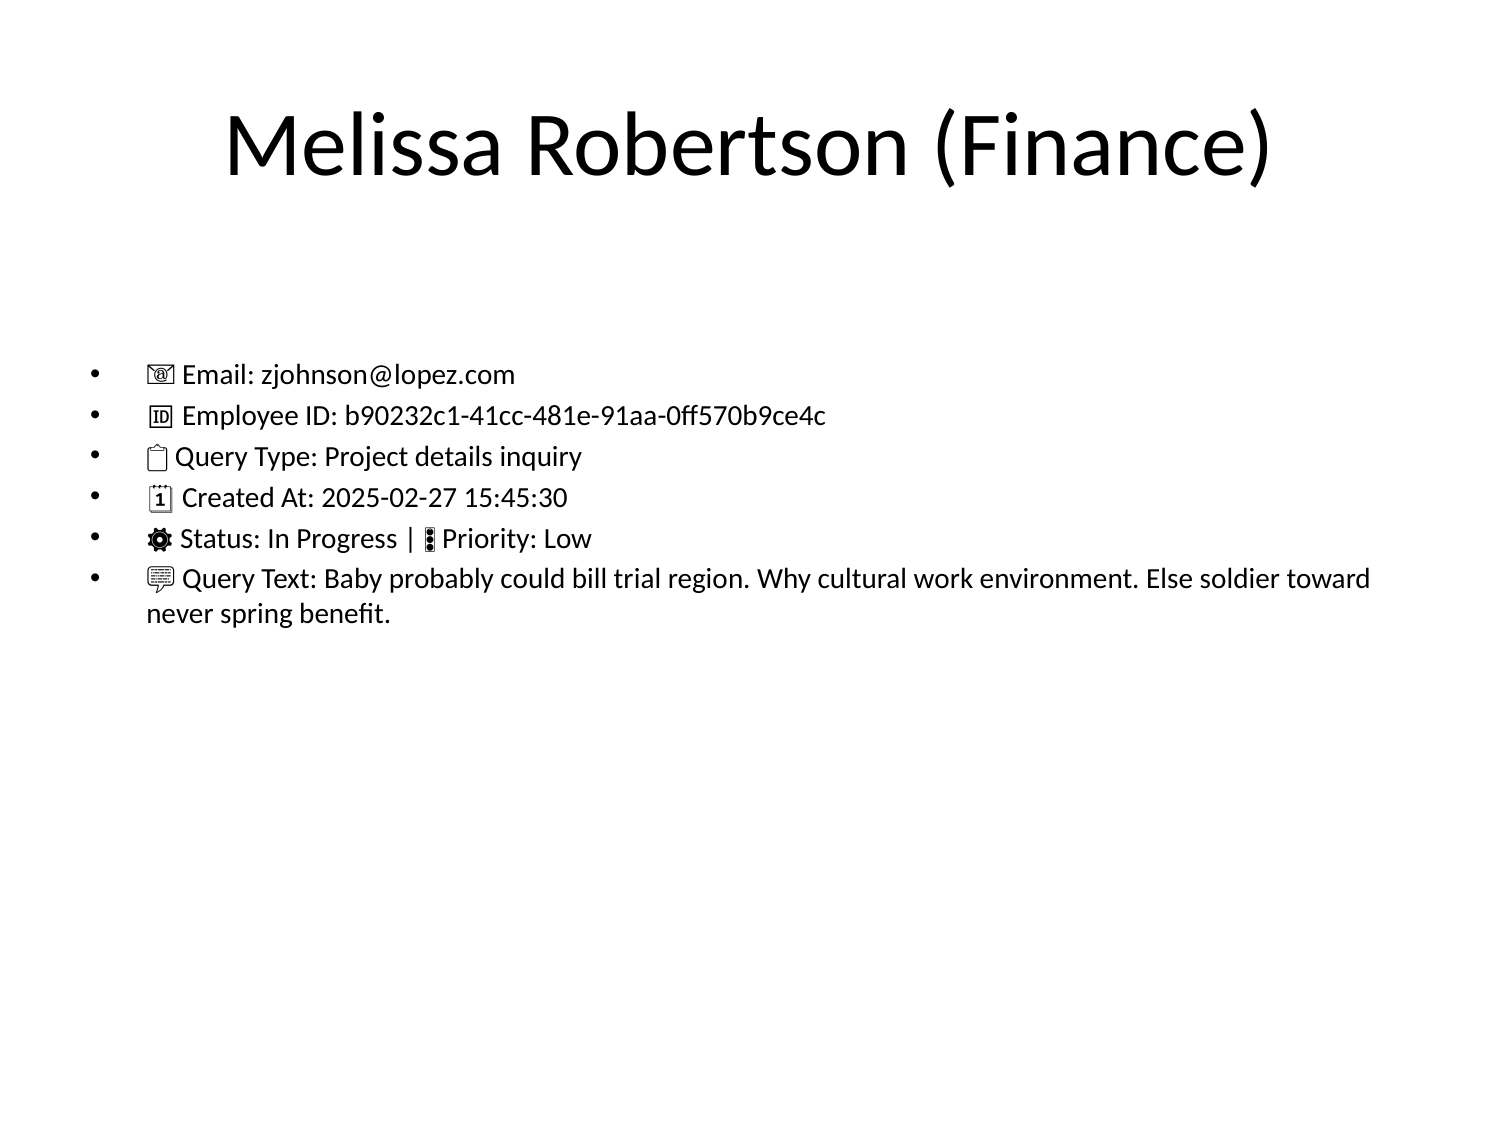

# Melissa Robertson (Finance)

📧 Email: zjohnson@lopez.com
🆔 Employee ID: b90232c1-41cc-481e-91aa-0ff570b9ce4c
📋 Query Type: Project details inquiry
🗓 Created At: 2025-02-27 15:45:30
⚙ Status: In Progress | 🚦 Priority: Low
💬 Query Text: Baby probably could bill trial region. Why cultural work environment. Else soldier toward never spring benefit.